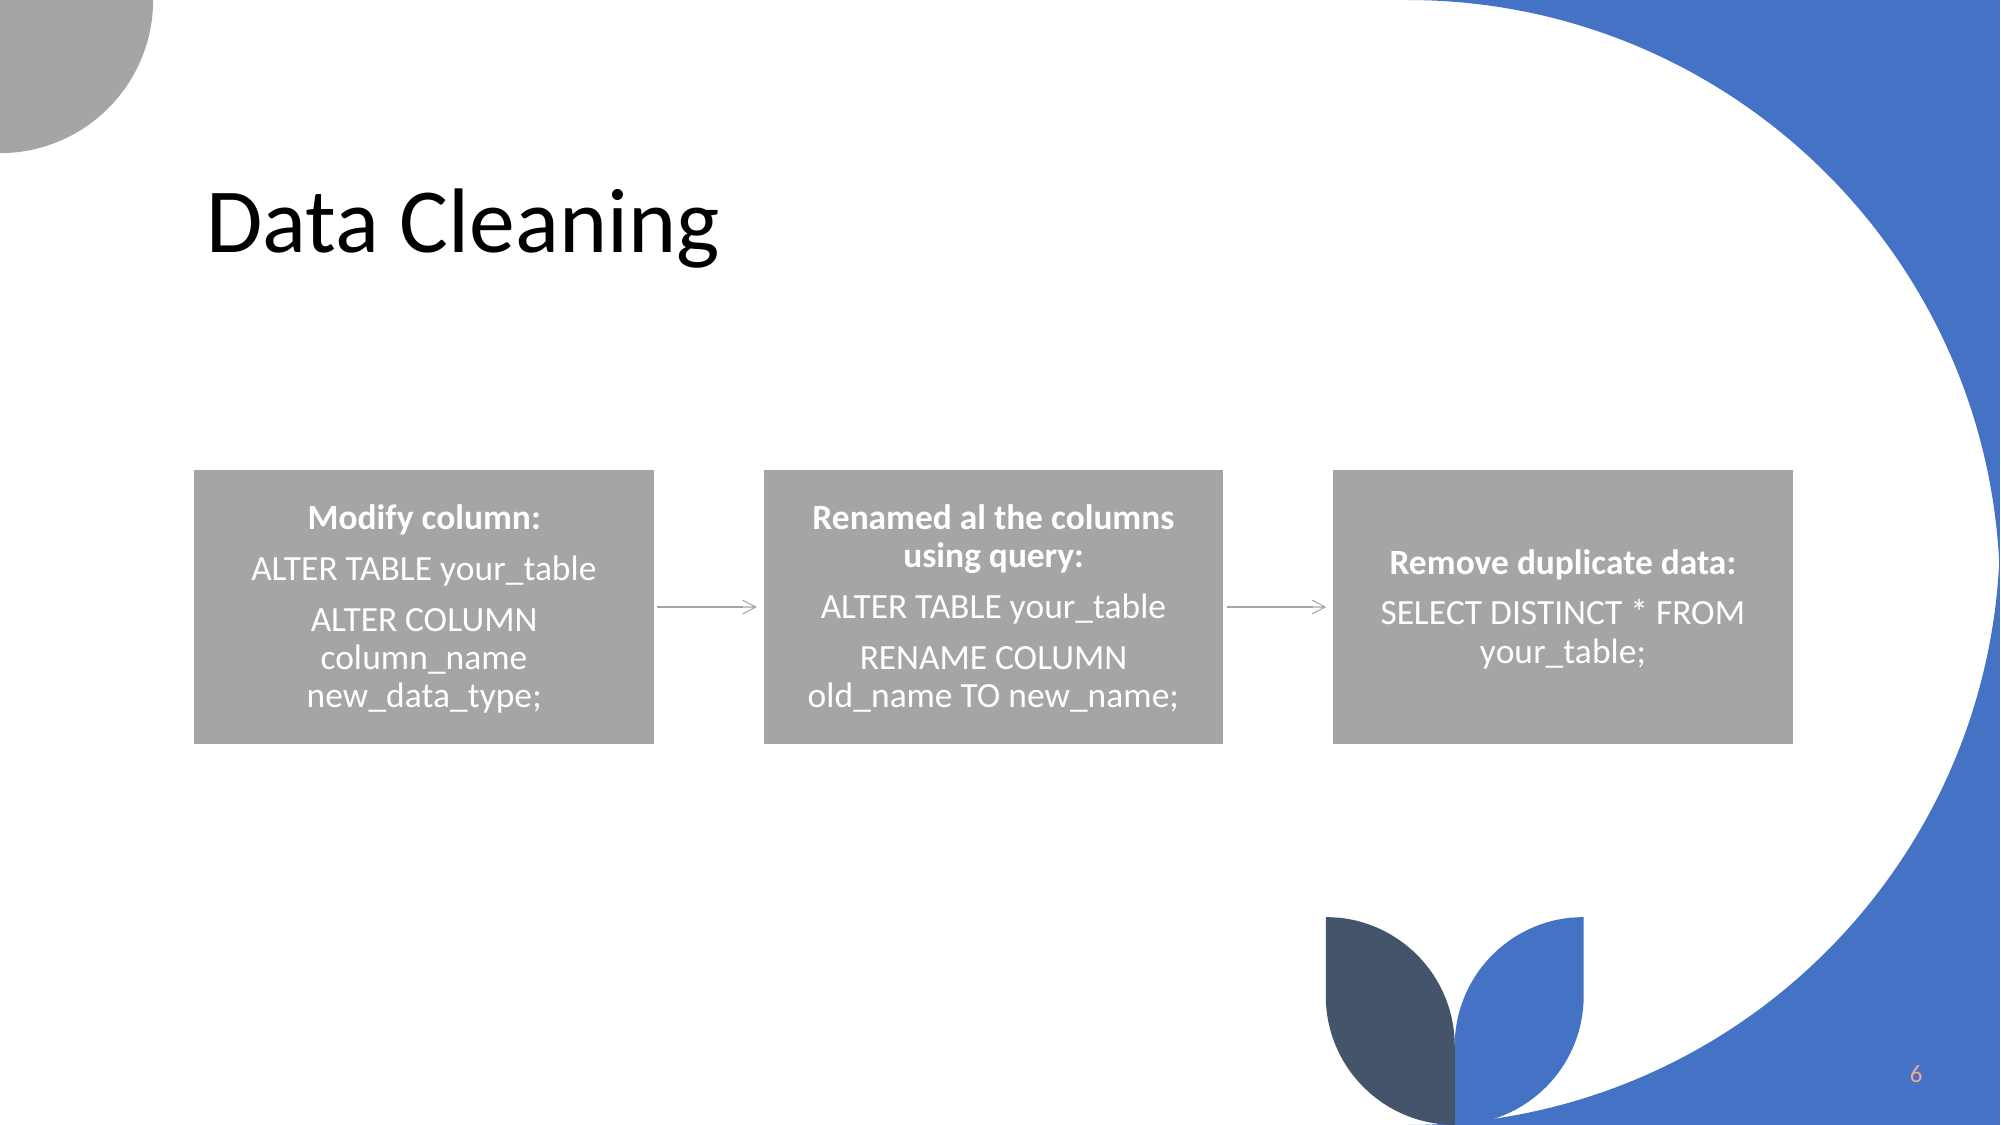

# Data Cleaning

Modify column:
ALTER TABLE your_table
ALTER COLUMN column_name new_data_type;

Renamed al the columns using query:
ALTER TABLE your_table
RENAME COLUMN old_name TO new_name;
Remove duplicate data:
SELECT DISTINCT * FROM your_table;
6